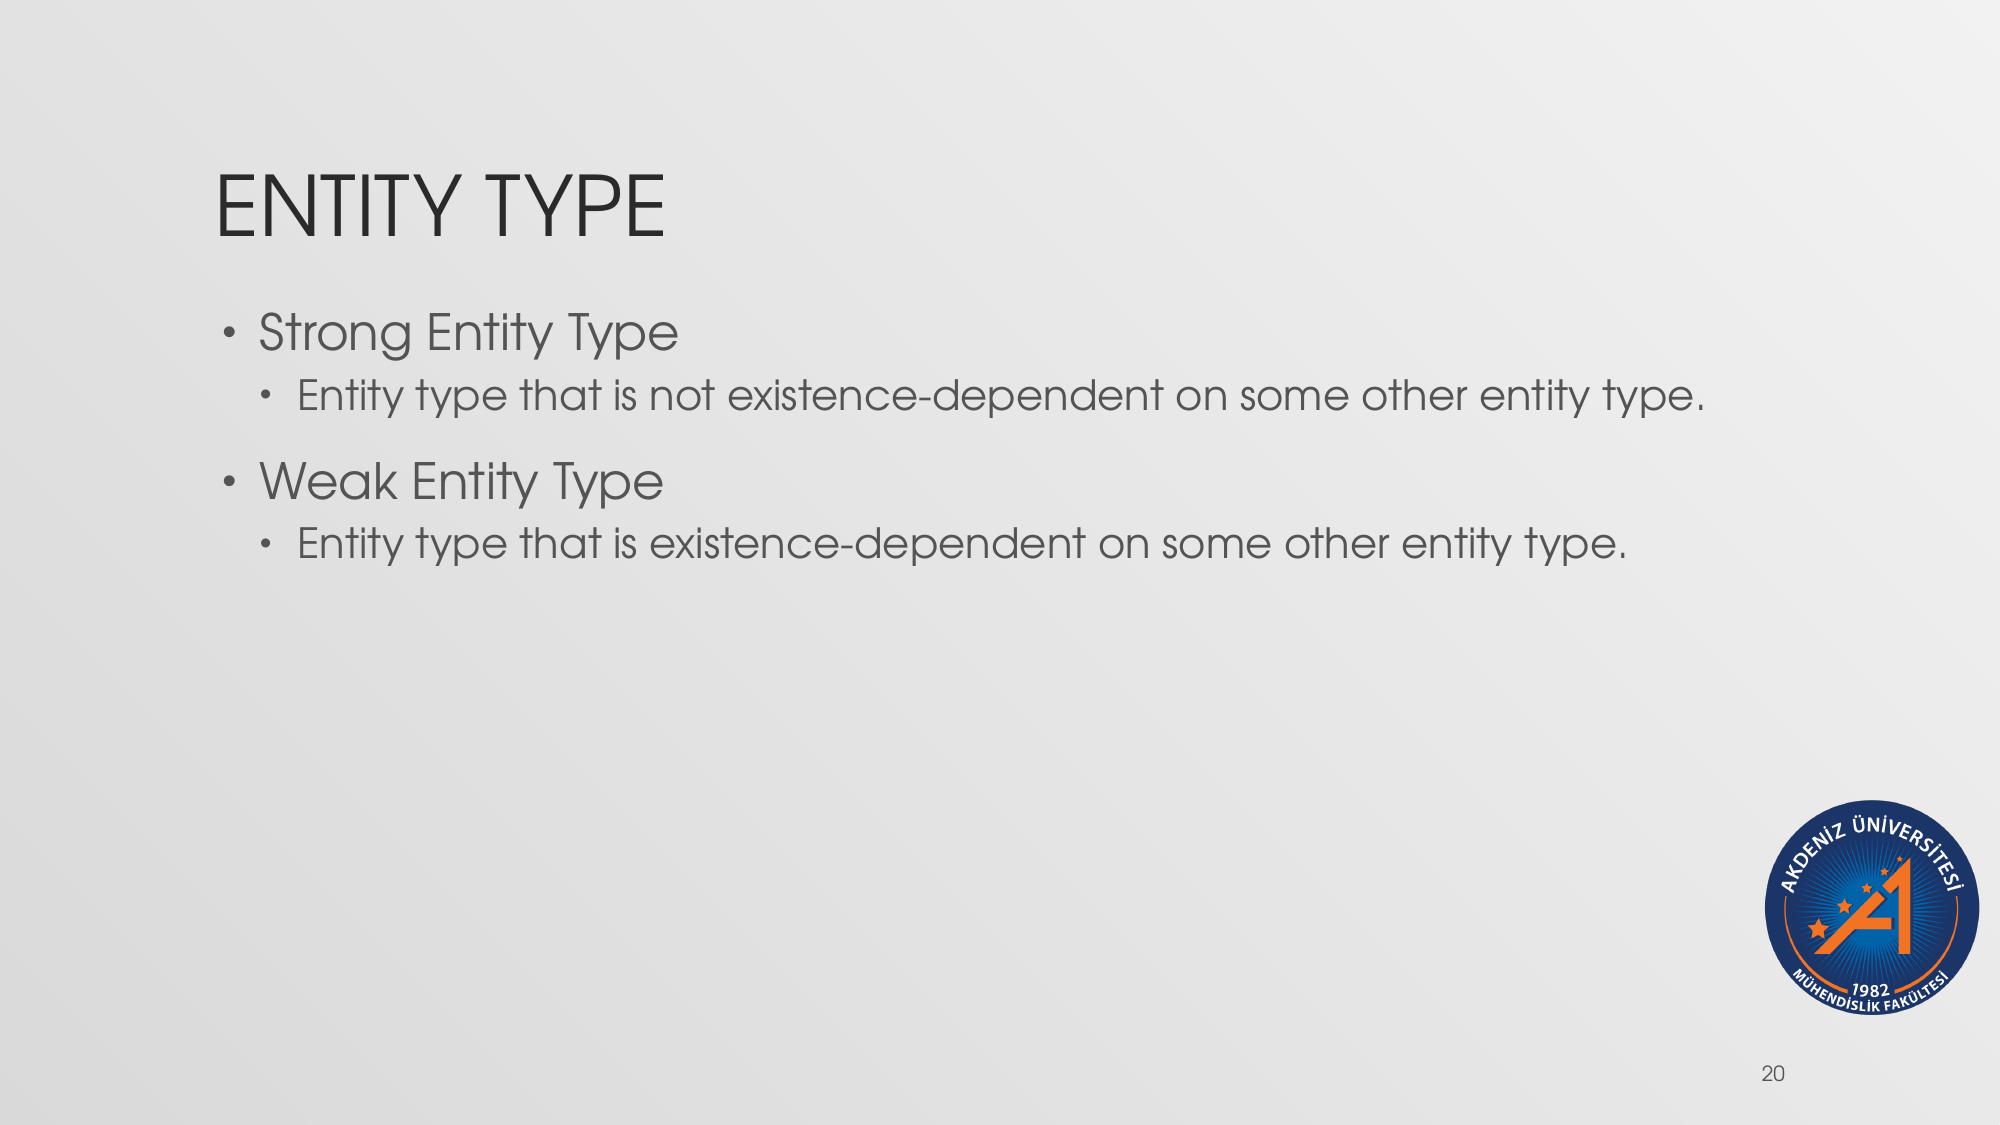

# Entity Type
Strong Entity Type
Entity type that is not existence-dependent on some other entity type.
Weak Entity Type
Entity type that is existence-dependent on some other entity type.

20